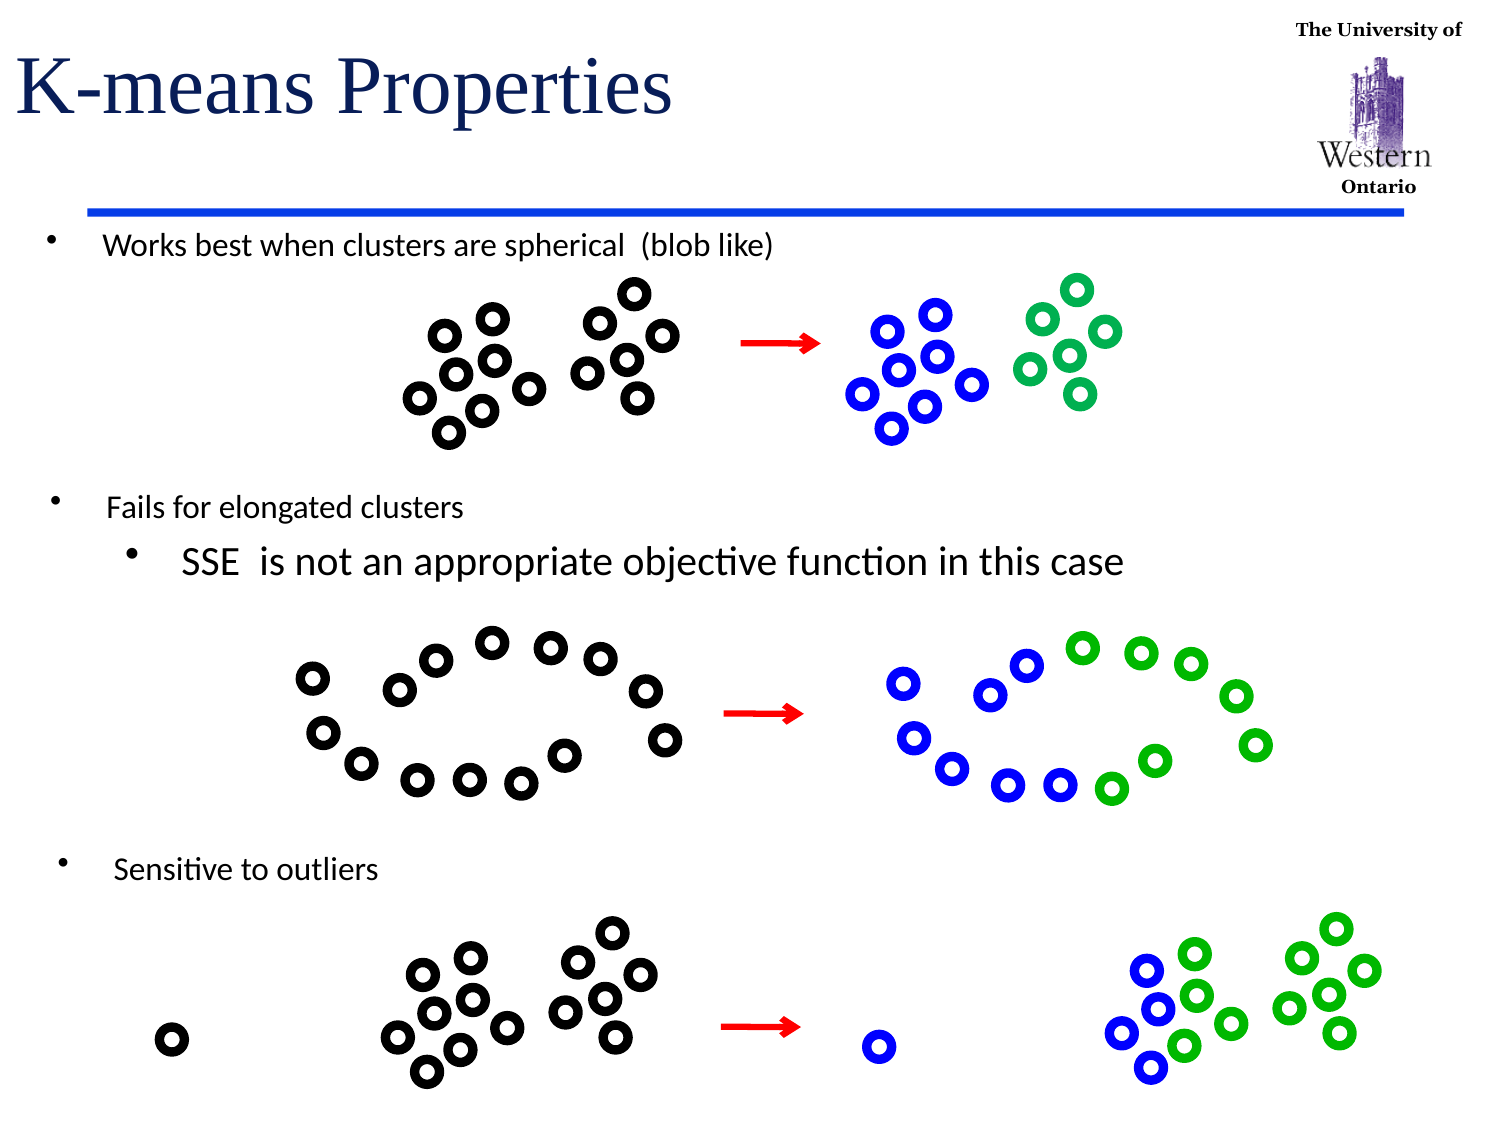

# K-means Properties
Works best when clusters are spherical  (blob like)

Fails for elongated clusters
SSE  is not an appropriate objective function in this case

Sensitive to outliers